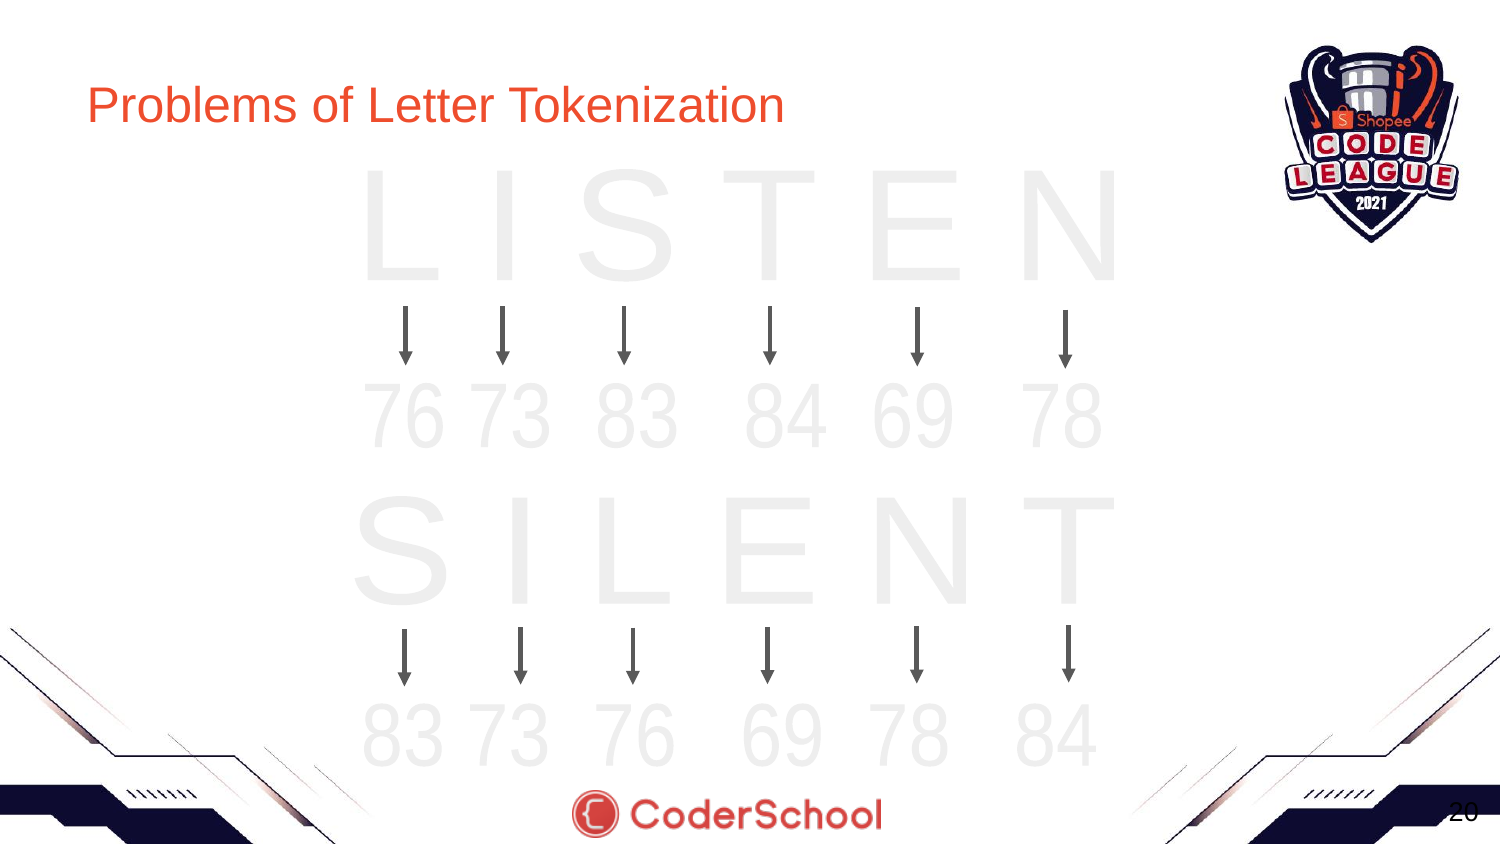

# Problems of Letter Tokenization
L I S T E N
76 73  83   84  69   78
S I L E N T
83 73  76   69  78   84
20